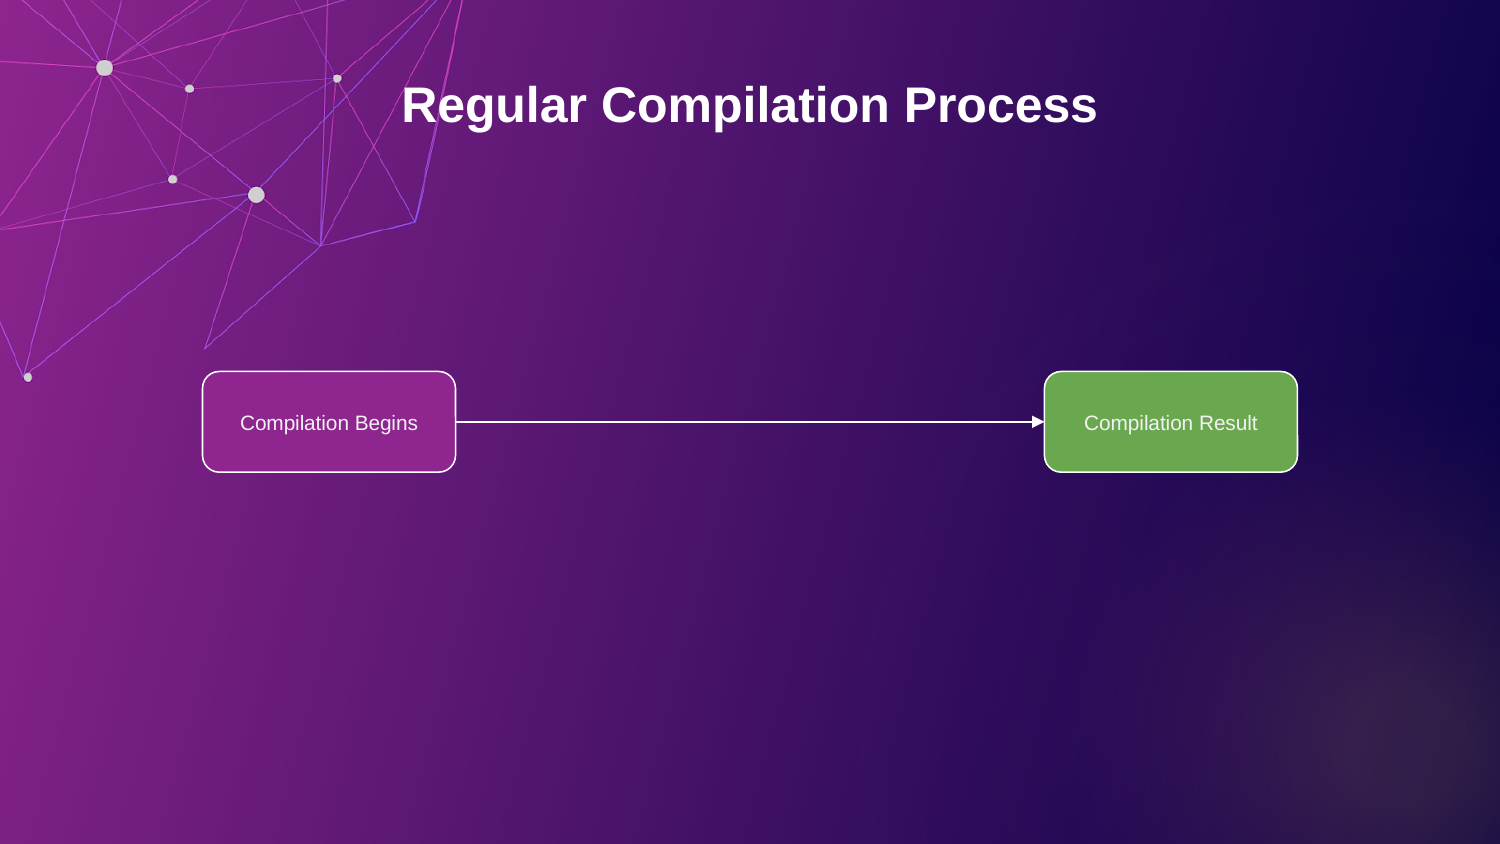

# Regular Compilation Process
Compilation Begins
Compilation Result